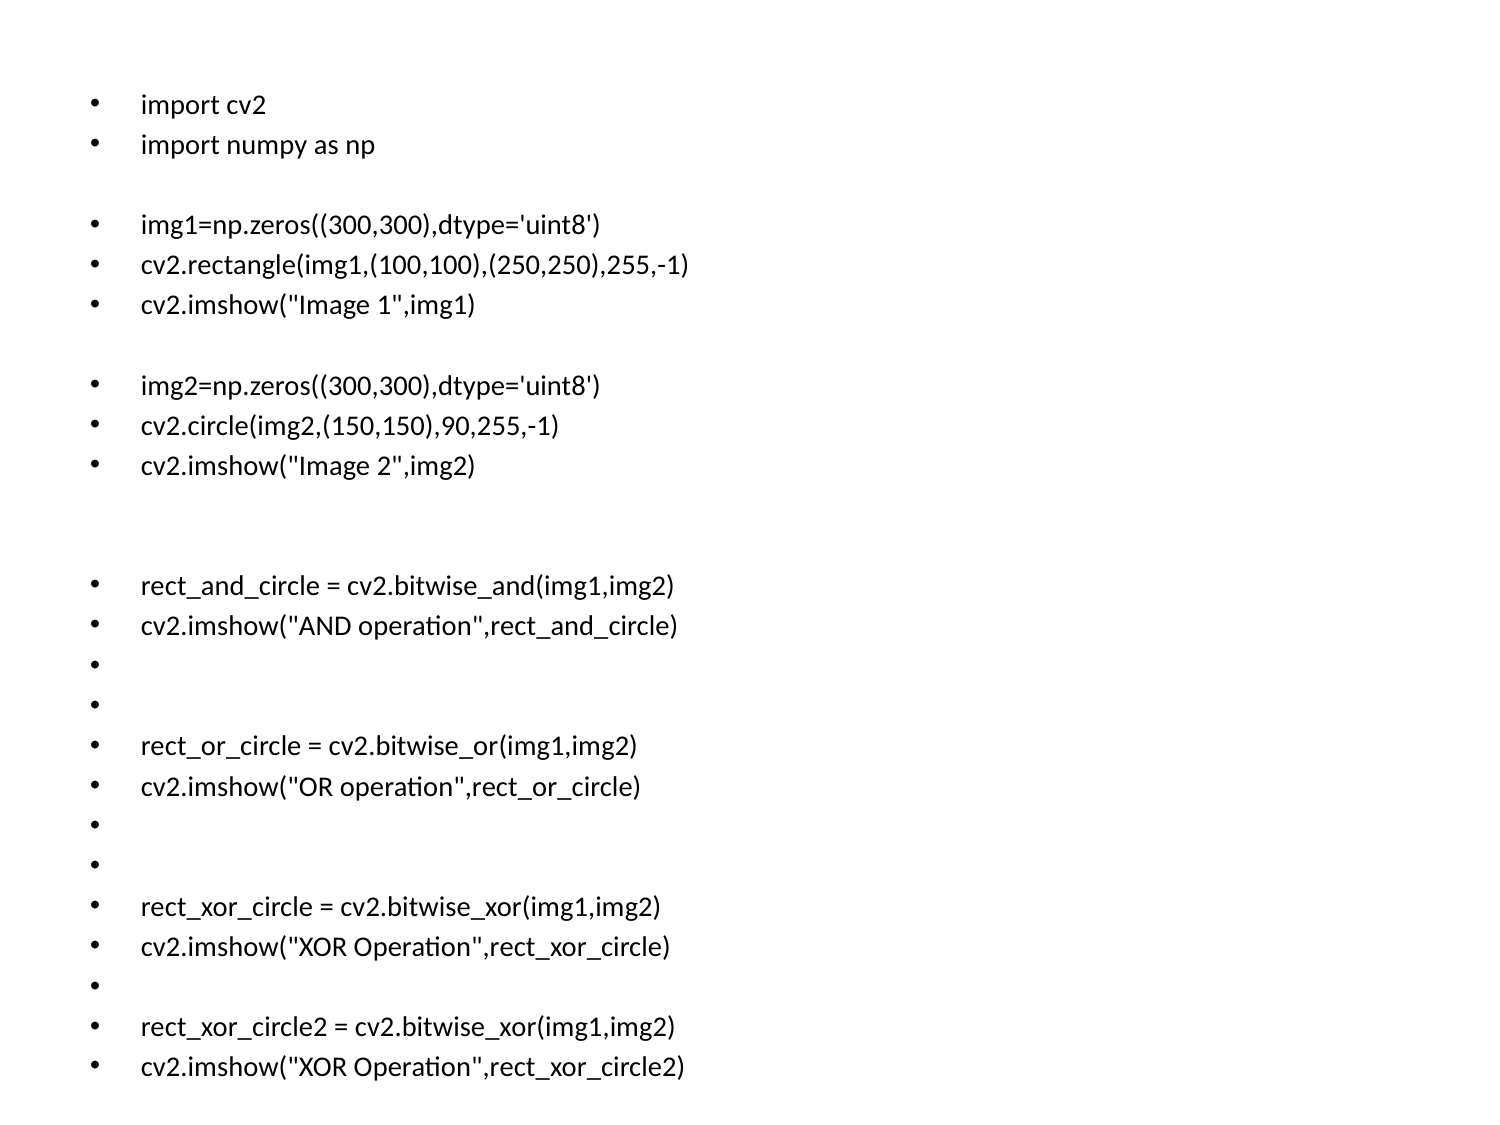

#
import cv2
import numpy as np

img1=np.zeros((300,300),dtype='uint8')
cv2.rectangle(img1,(100,100),(250,250),255,-1)
cv2.imshow("Image 1",img1)

img2=np.zeros((300,300),dtype='uint8')
cv2.circle(img2,(150,150),90,255,-1)
cv2.imshow("Image 2",img2)

rect_and_circle = cv2.bitwise_and(img1,img2)
cv2.imshow("AND operation",rect_and_circle)

rect_or_circle = cv2.bitwise_or(img1,img2)
cv2.imshow("OR operation",rect_or_circle)

rect_xor_circle = cv2.bitwise_xor(img1,img2)
cv2.imshow("XOR Operation",rect_xor_circle)

rect_xor_circle2 = cv2.bitwise_xor(img1,img2)
cv2.imshow("XOR Operation",rect_xor_circle2)